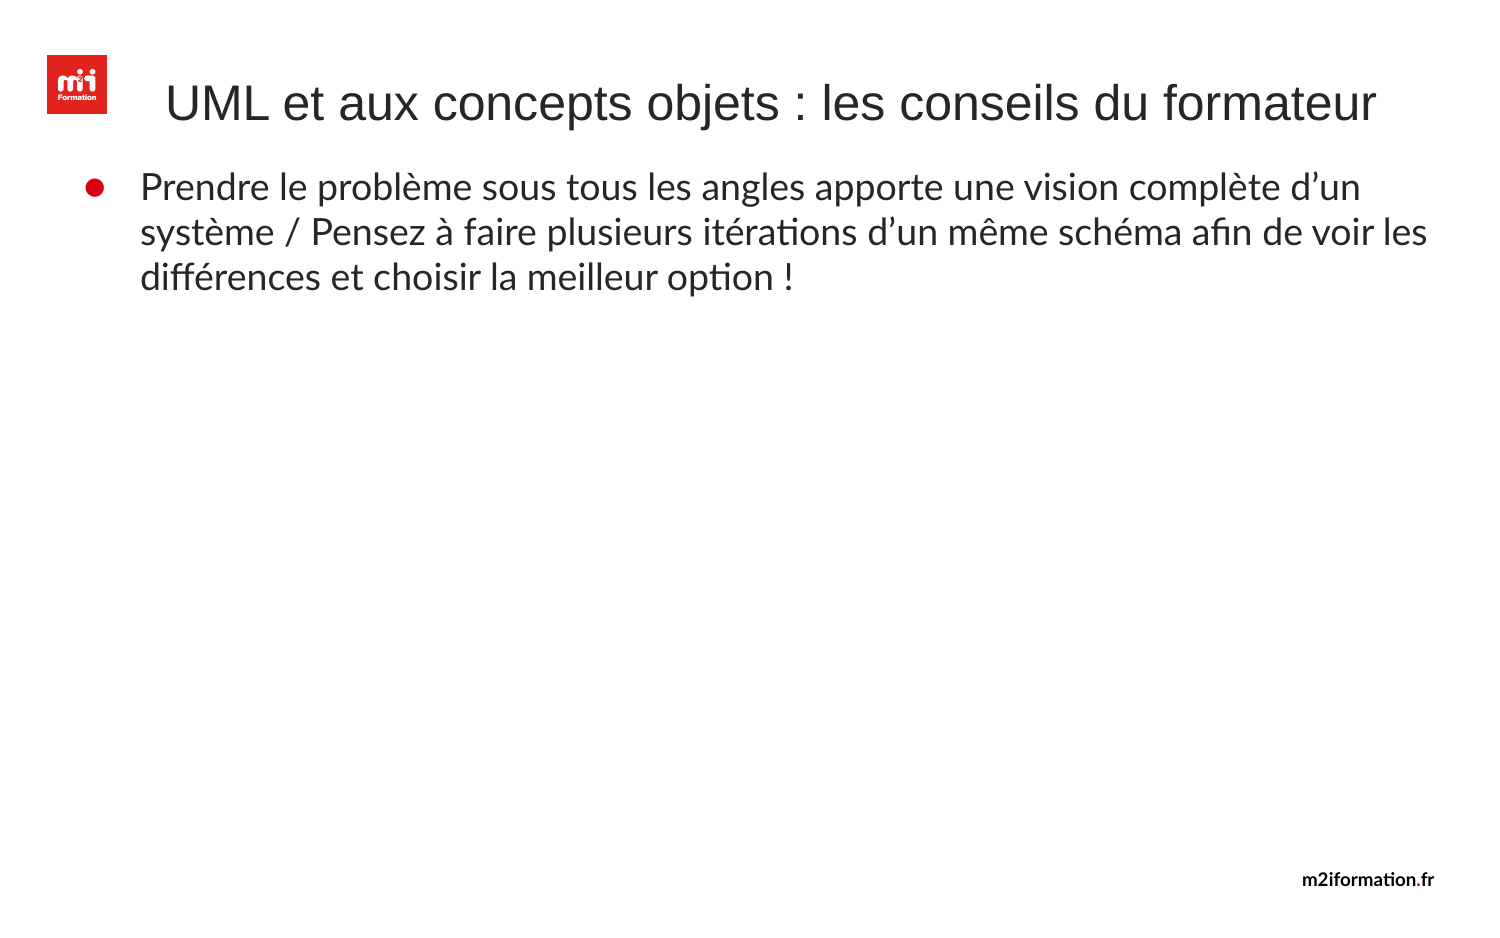

# UML et aux concepts objets : les conseils du formateur
Prendre le problème sous tous les angles apporte une vision complète d’un système / Pensez à faire plusieurs itérations d’un même schéma afin de voir les différences et choisir la meilleur option !